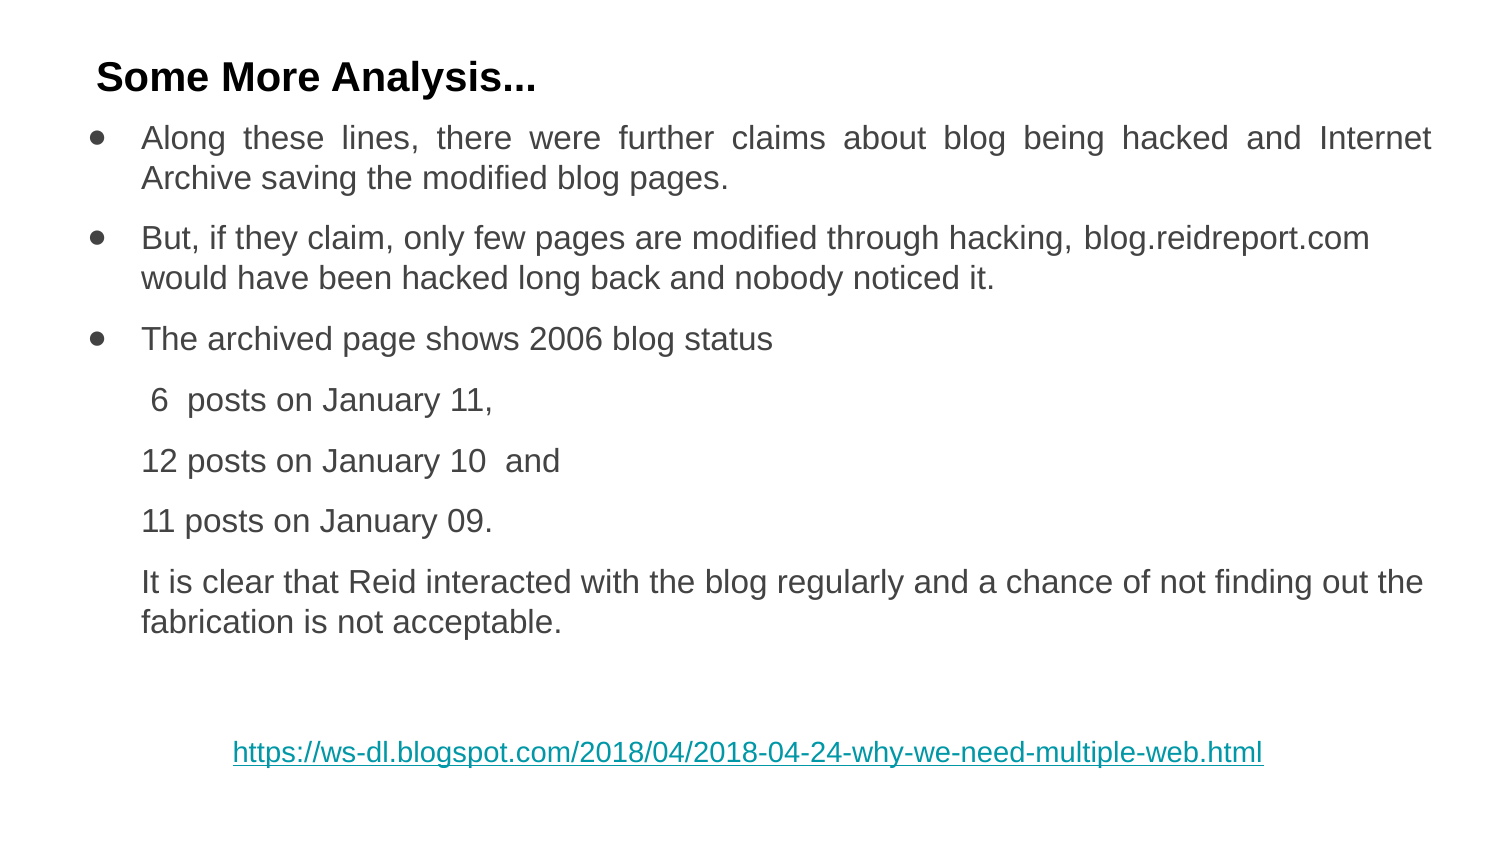

Some More Analysis...
Along these lines, there were further claims about blog being hacked and Internet Archive saving the modified blog pages.
But, if they claim, only few pages are modified through hacking, blog.reidreport.com would have been hacked long back and nobody noticed it.
The archived page shows 2006 blog status
 6  posts on January 11,
12 posts on January 10  and
11 posts on January 09.
It is clear that Reid interacted with the blog regularly and a chance of not finding out the fabrication is not acceptable.
https://ws-dl.blogspot.com/2018/04/2018-04-24-why-we-need-multiple-web.html